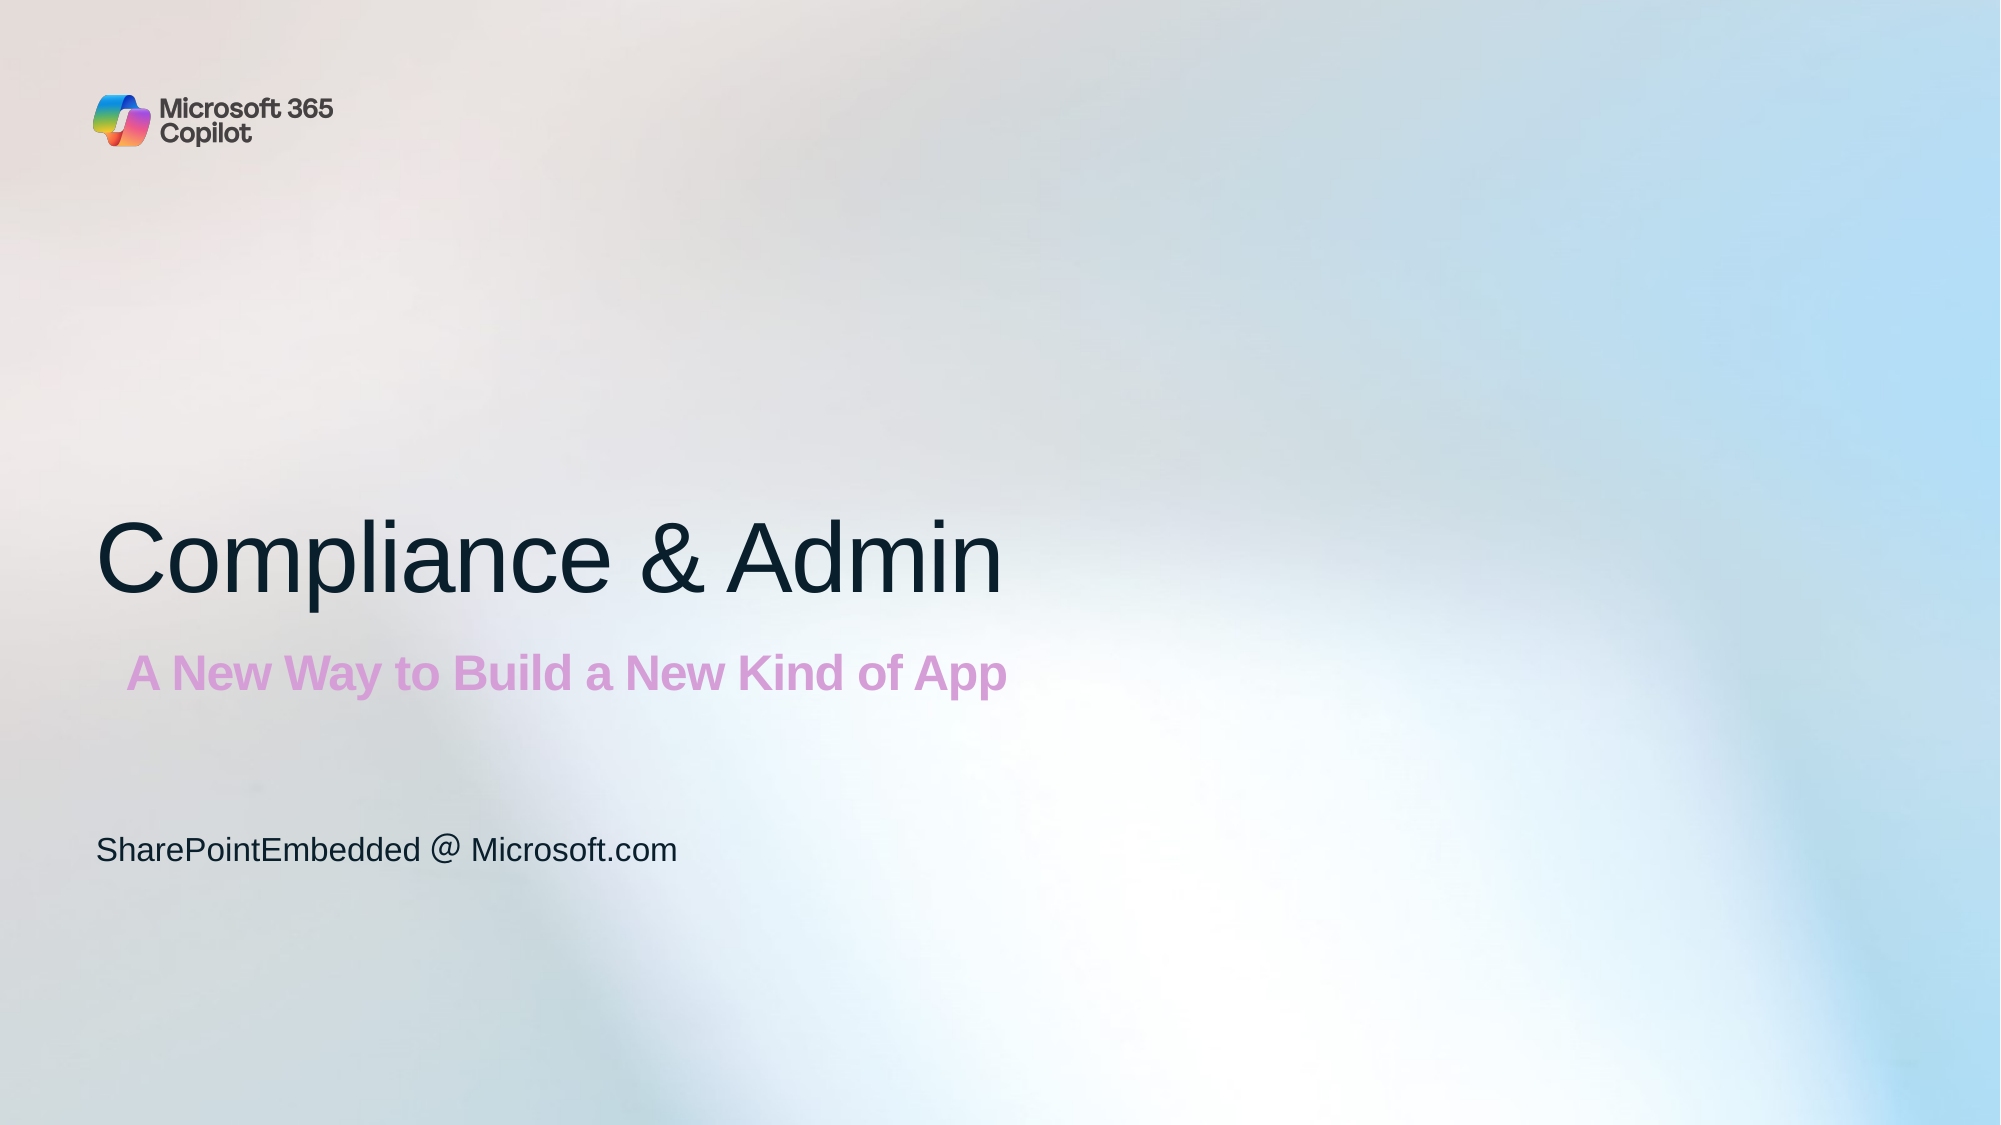

# Compliance & Admin
A New Way to Build a New Kind of App

SharePointEmbedded＠Microsoft.com